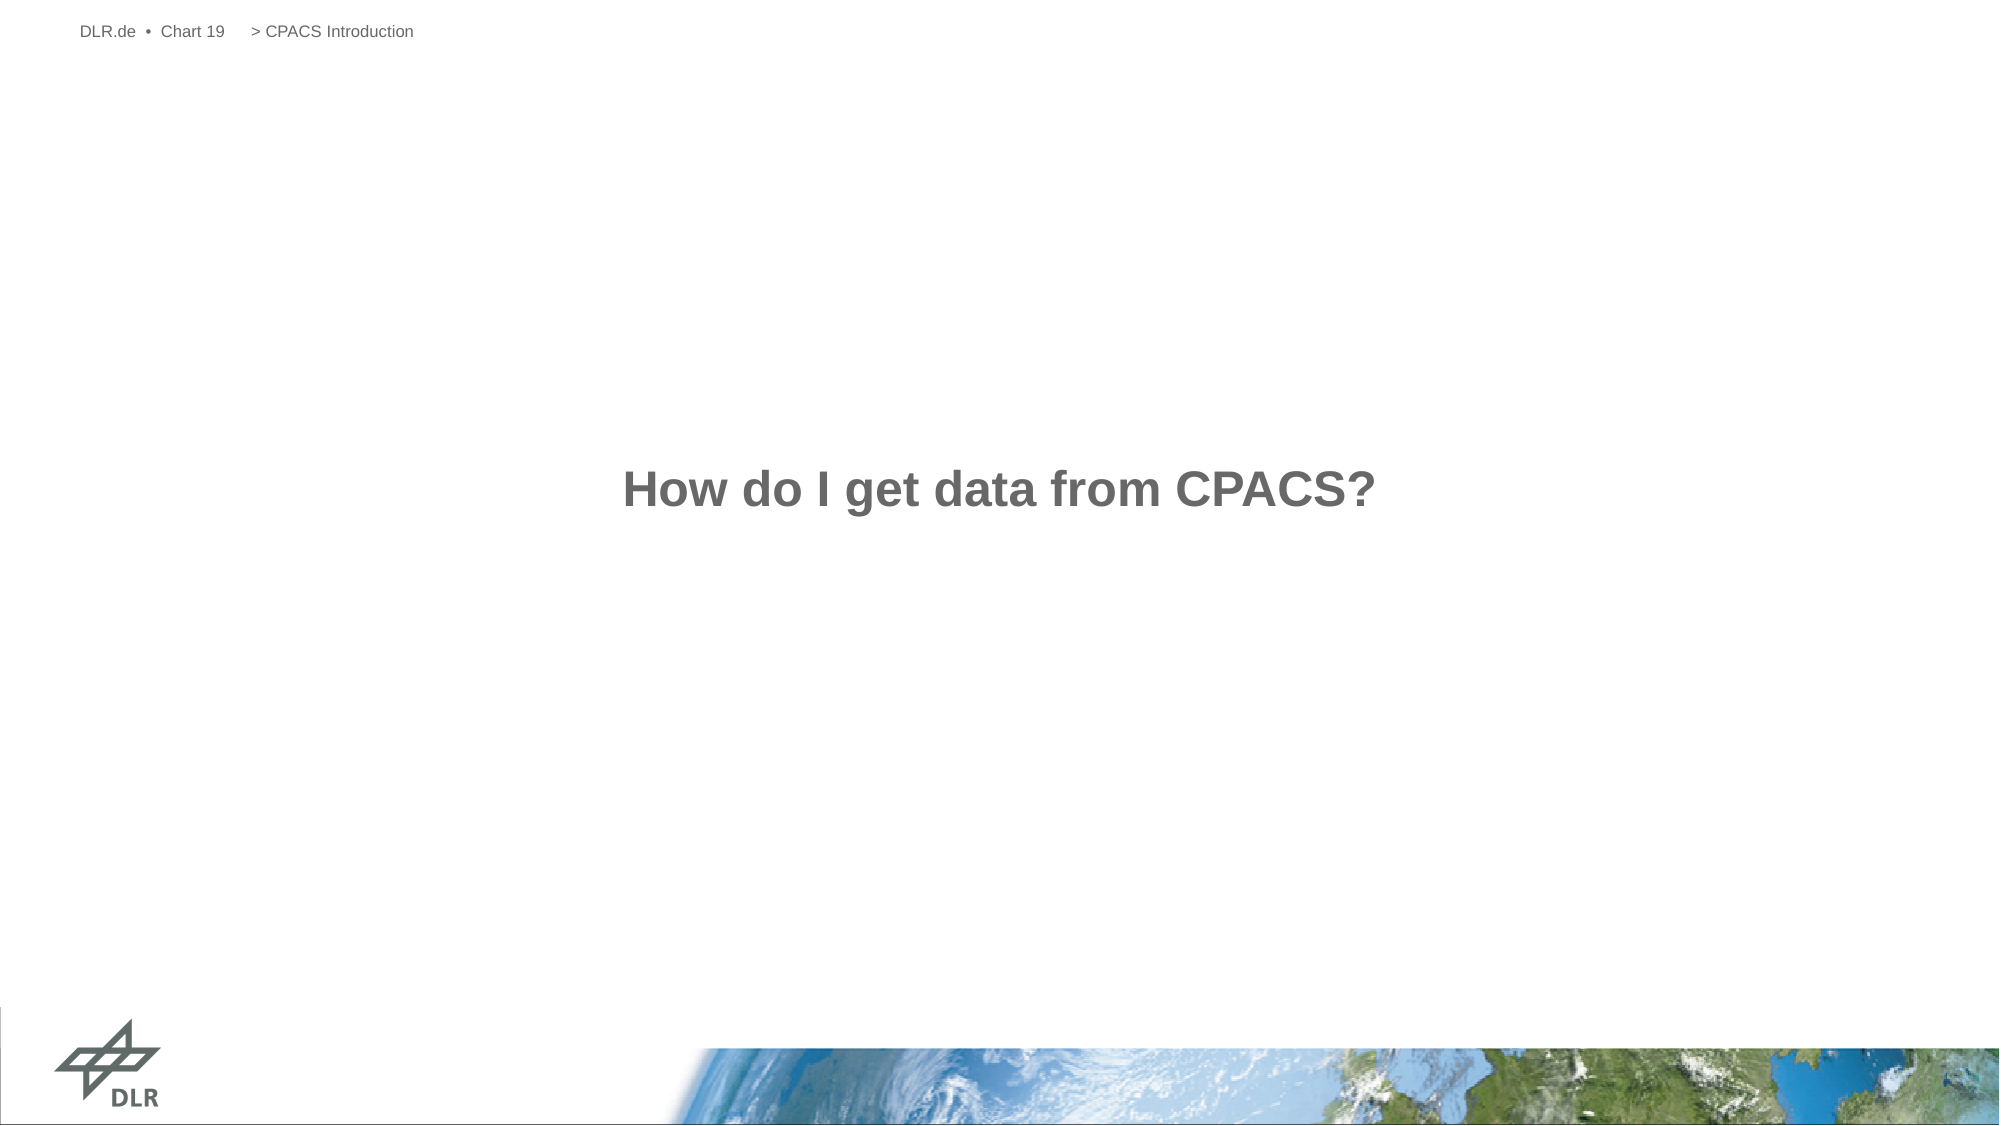

DLR.de  •  Chart 19
> CPACS Introduction
# How do I get data from CPACS?